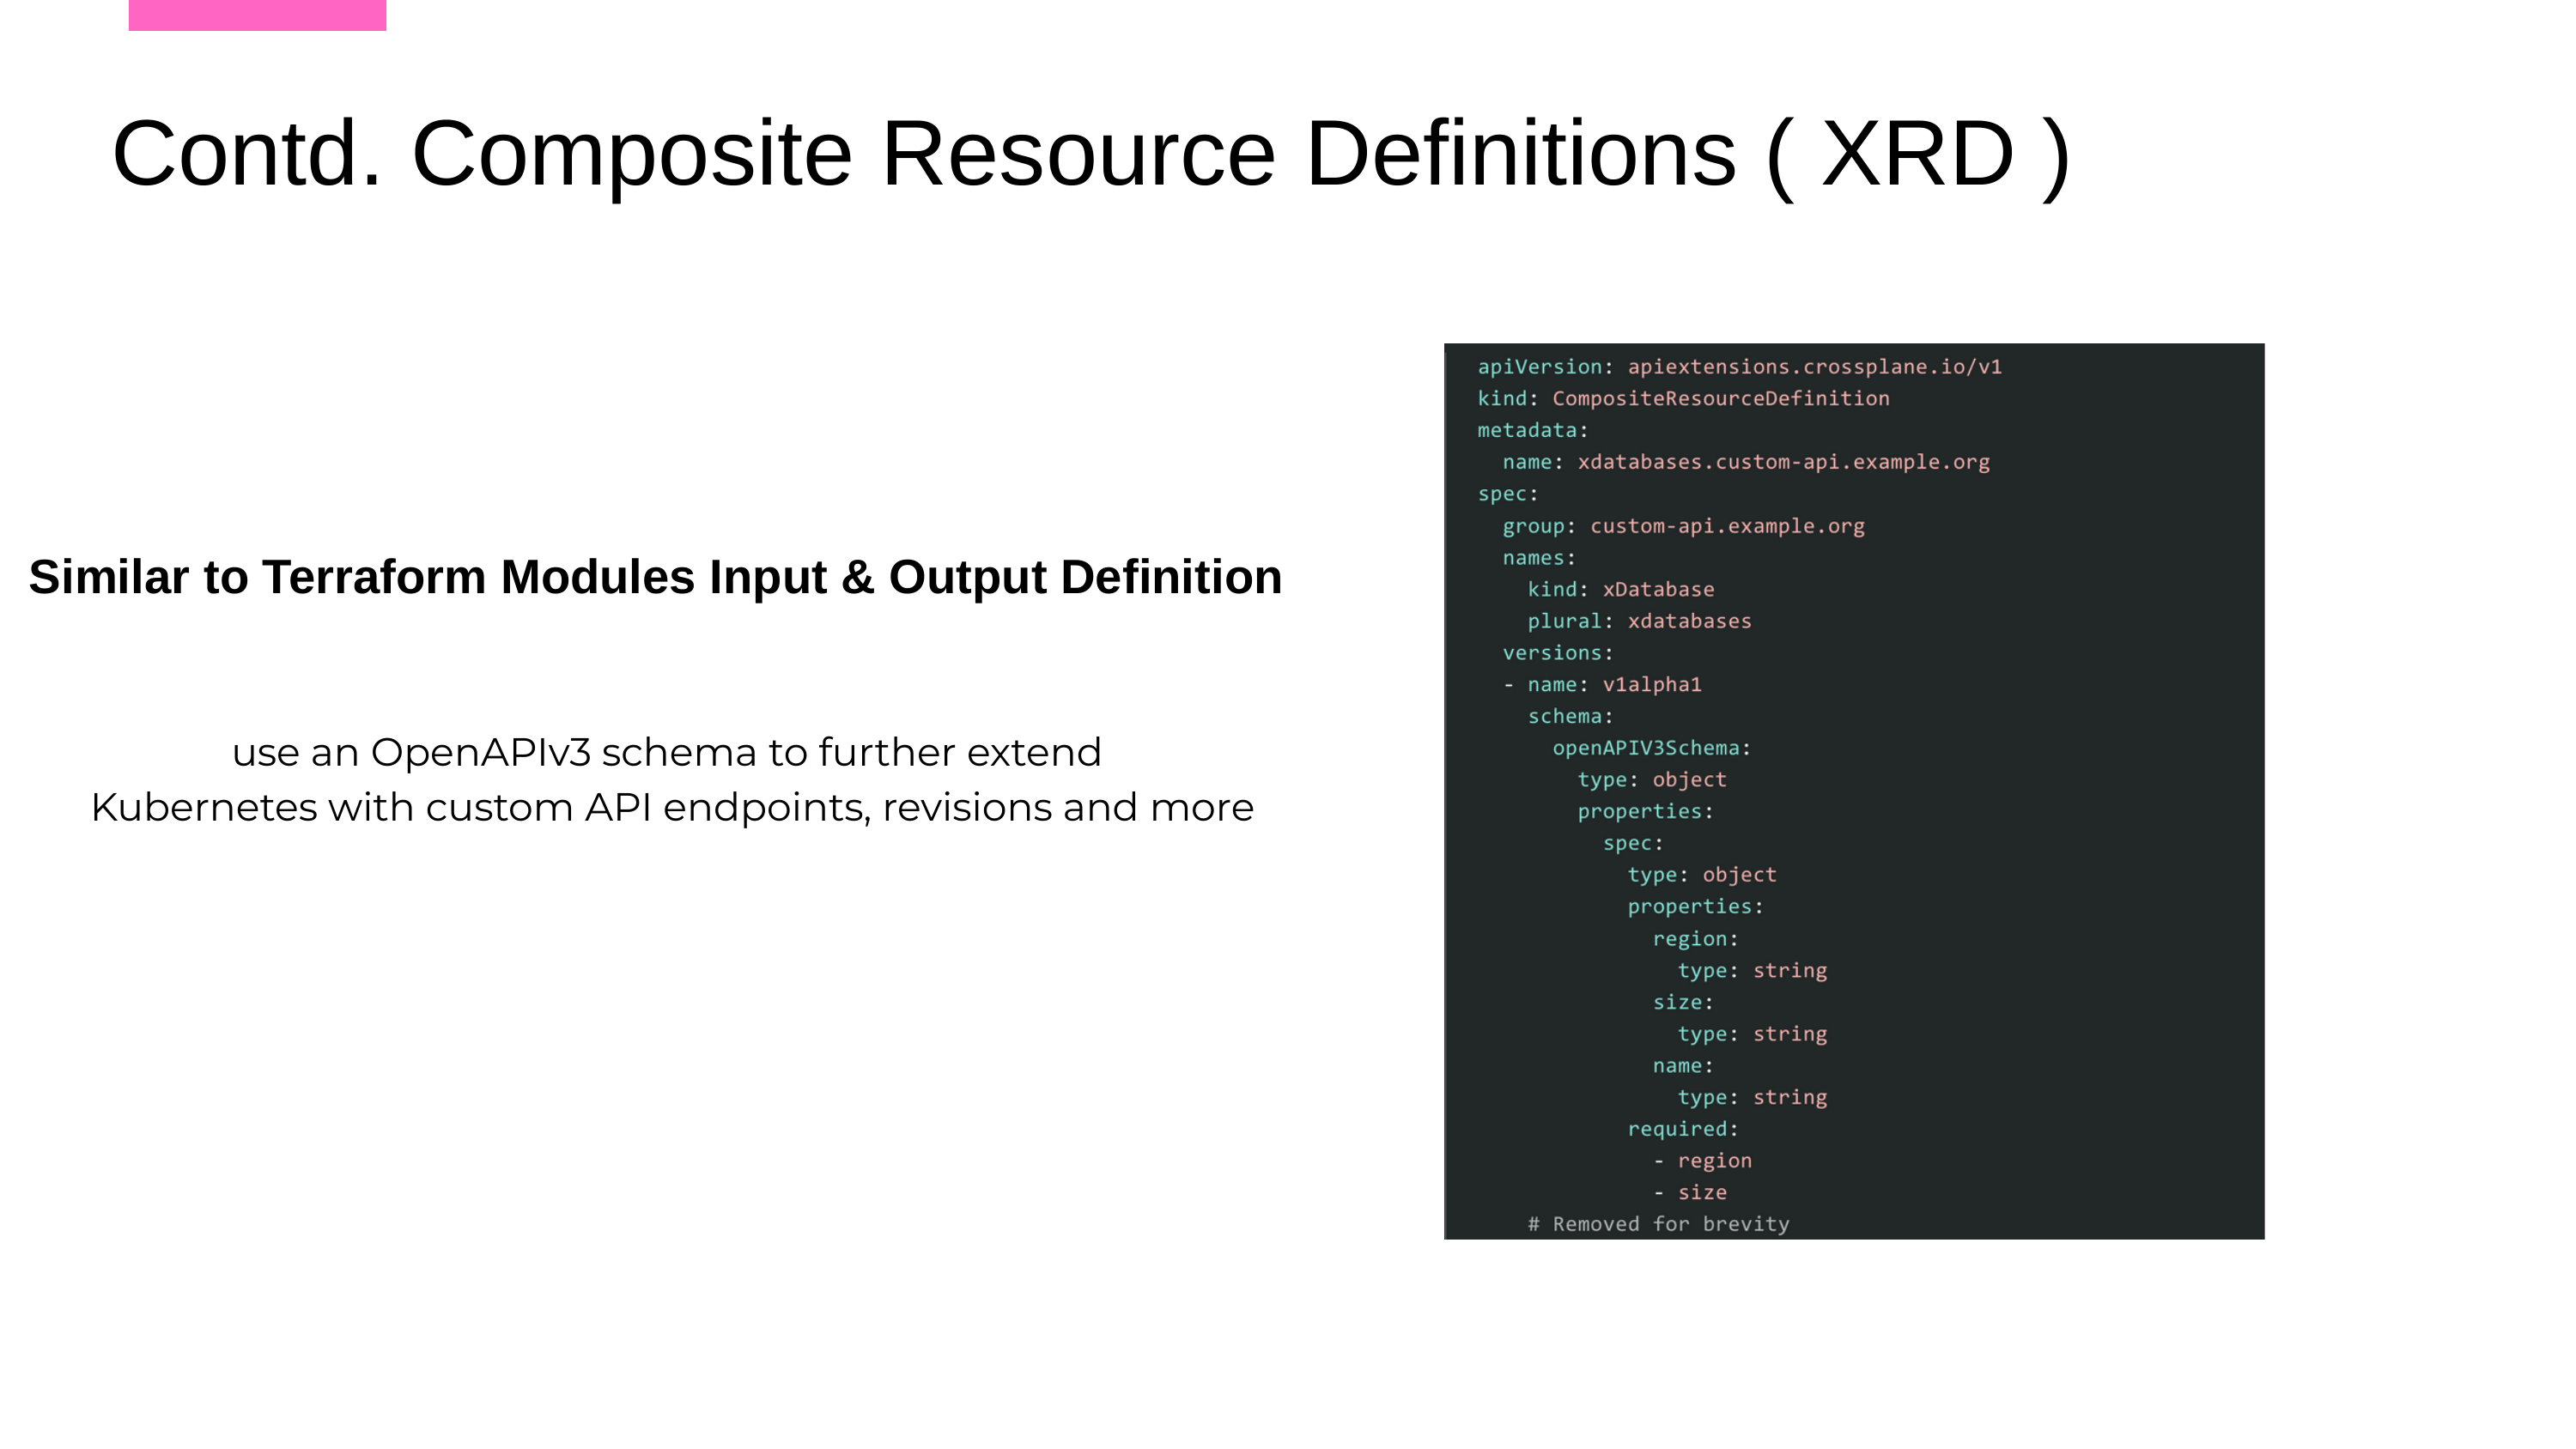

Contd. Composite Resource Definitions ( XRD )​

Similar to Terraform Modules Input & Output Definition ​
use an OpenAPIv3 schema to further extend​
 Kubernetes with custom API endpoints, revisions and more​